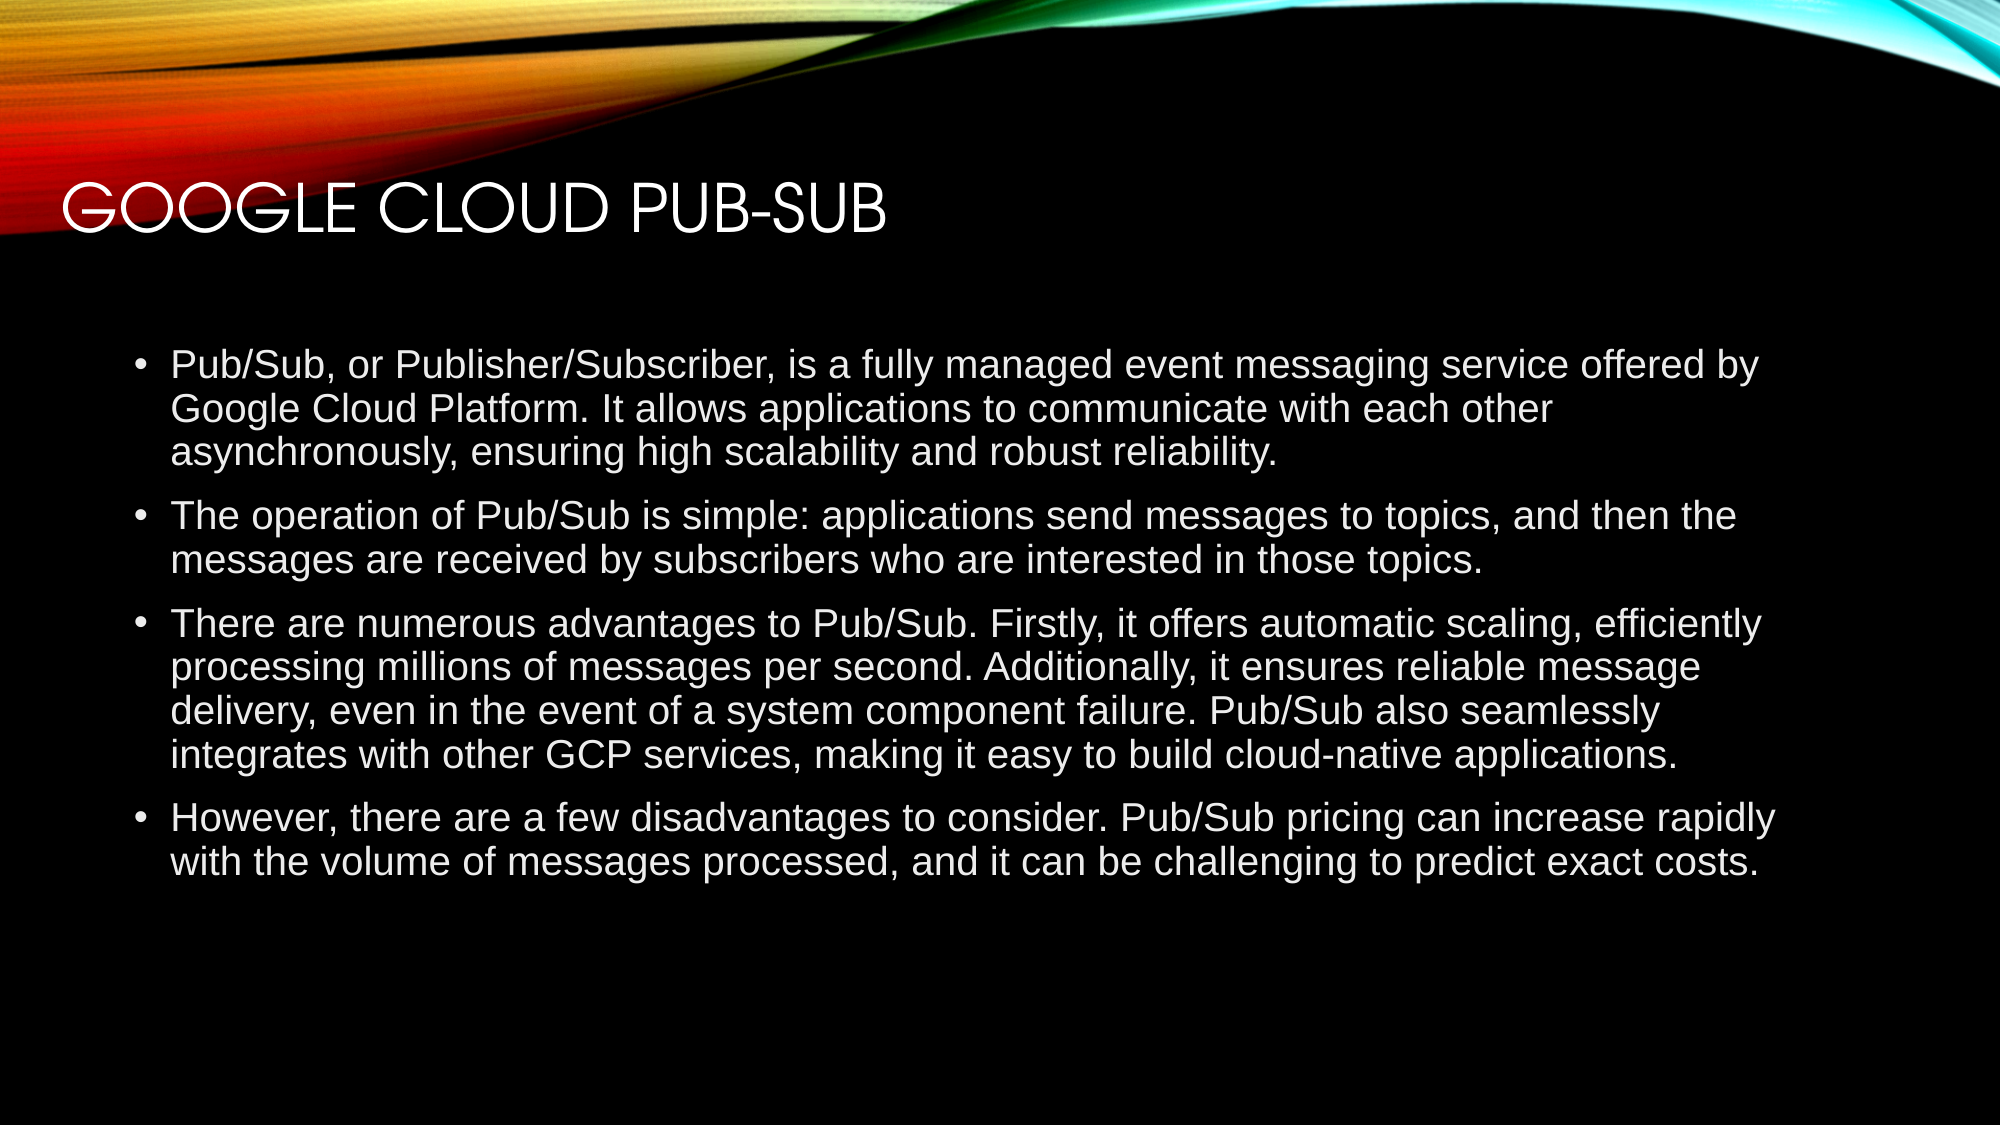

# GOOGLE CLOUD pub-sub

Pub/Sub, or Publisher/Subscriber, is a fully managed event messaging service offered by Google Cloud Platform. It allows applications to communicate with each other asynchronously, ensuring high scalability and robust reliability.
The operation of Pub/Sub is simple: applications send messages to topics, and then the messages are received by subscribers who are interested in those topics.
There are numerous advantages to Pub/Sub. Firstly, it offers automatic scaling, efficiently processing millions of messages per second. Additionally, it ensures reliable message delivery, even in the event of a system component failure. Pub/Sub also seamlessly integrates with other GCP services, making it easy to build cloud-native applications.
However, there are a few disadvantages to consider. Pub/Sub pricing can increase rapidly with the volume of messages processed, and it can be challenging to predict exact costs.